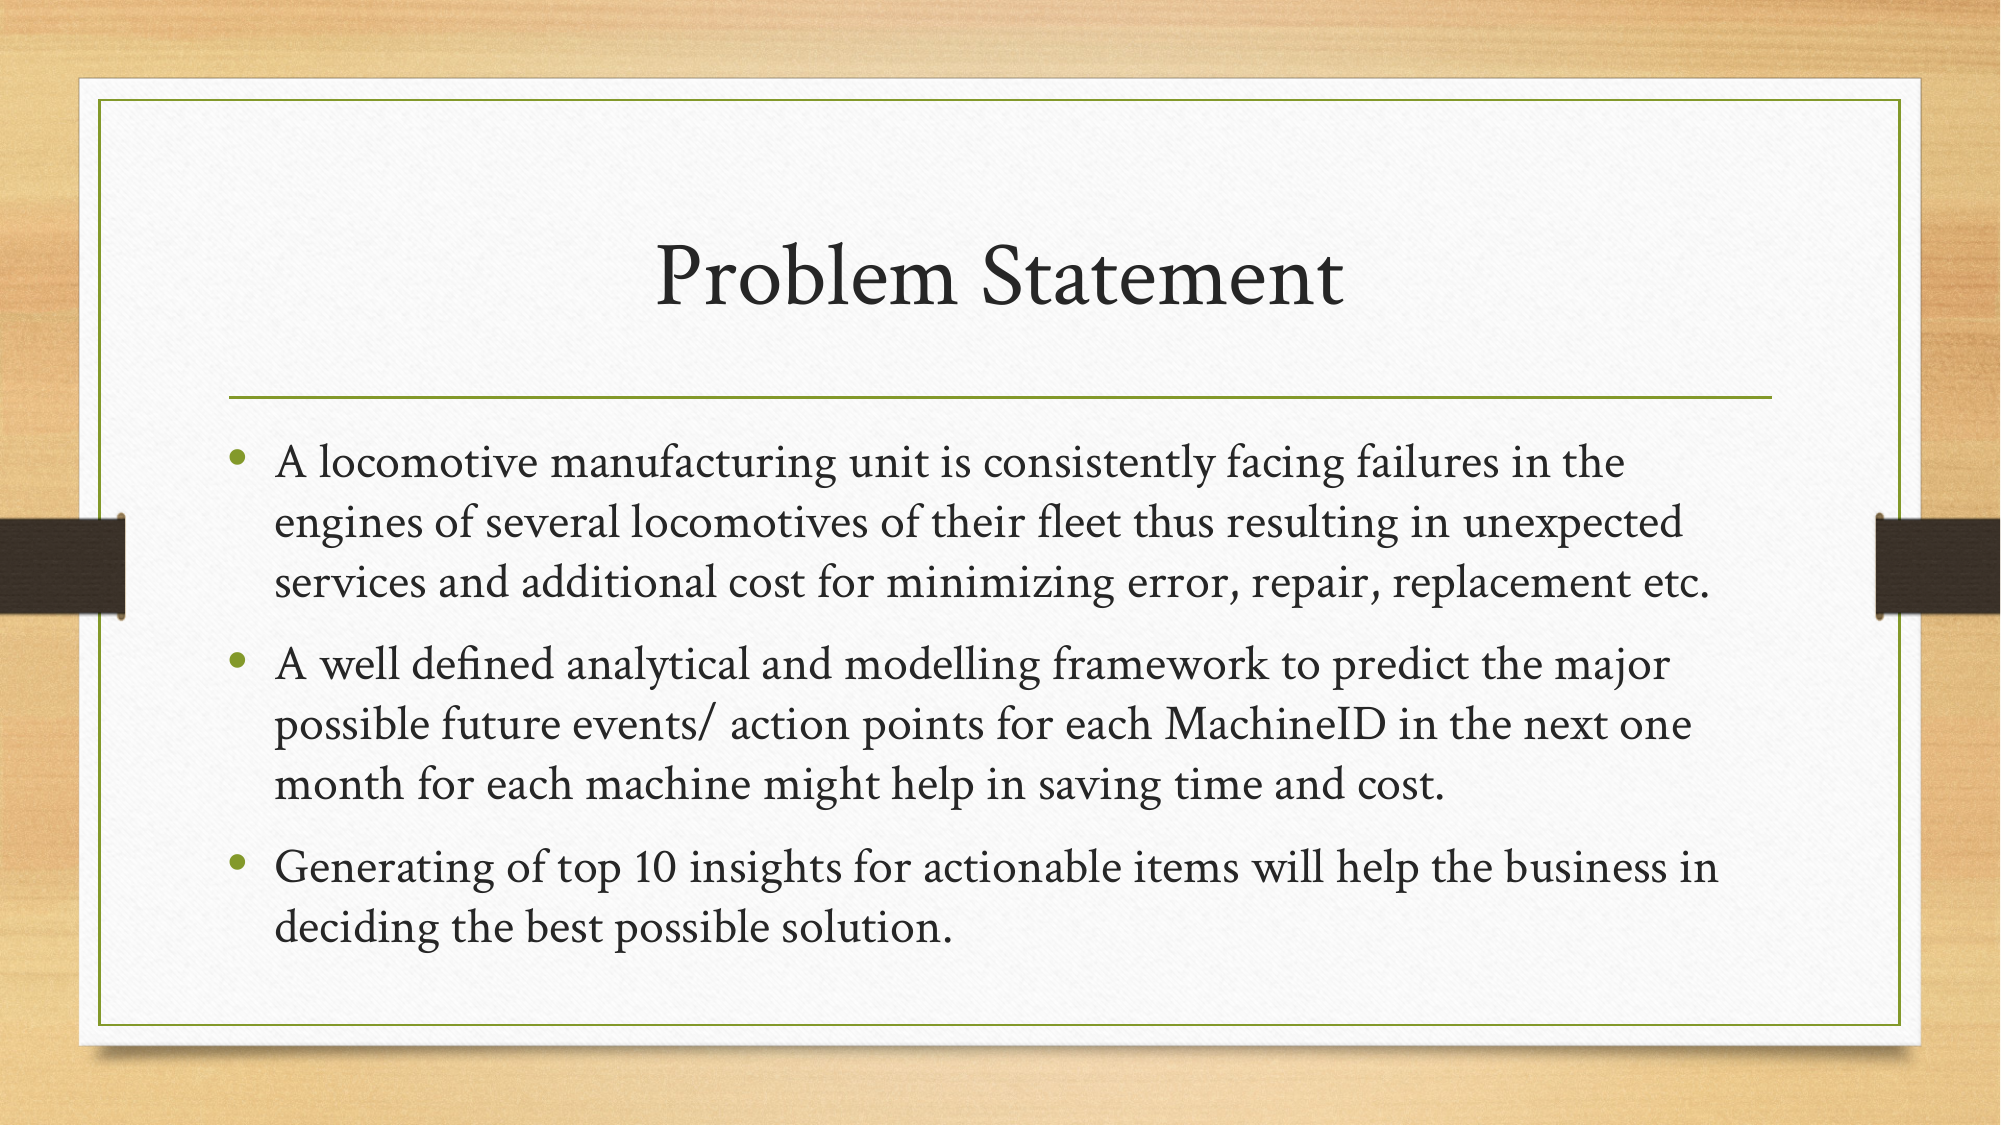

# Problem Statement
A locomotive manufacturing unit is consistently facing failures in the engines of several locomotives of their fleet thus resulting in unexpected services and additional cost for minimizing error, repair, replacement etc.
A well defined analytical and modelling framework to predict the major possible future events/ action points for each MachineID in the next one month for each machine might help in saving time and cost.
Generating of top 10 insights for actionable items will help the business in deciding the best possible solution.